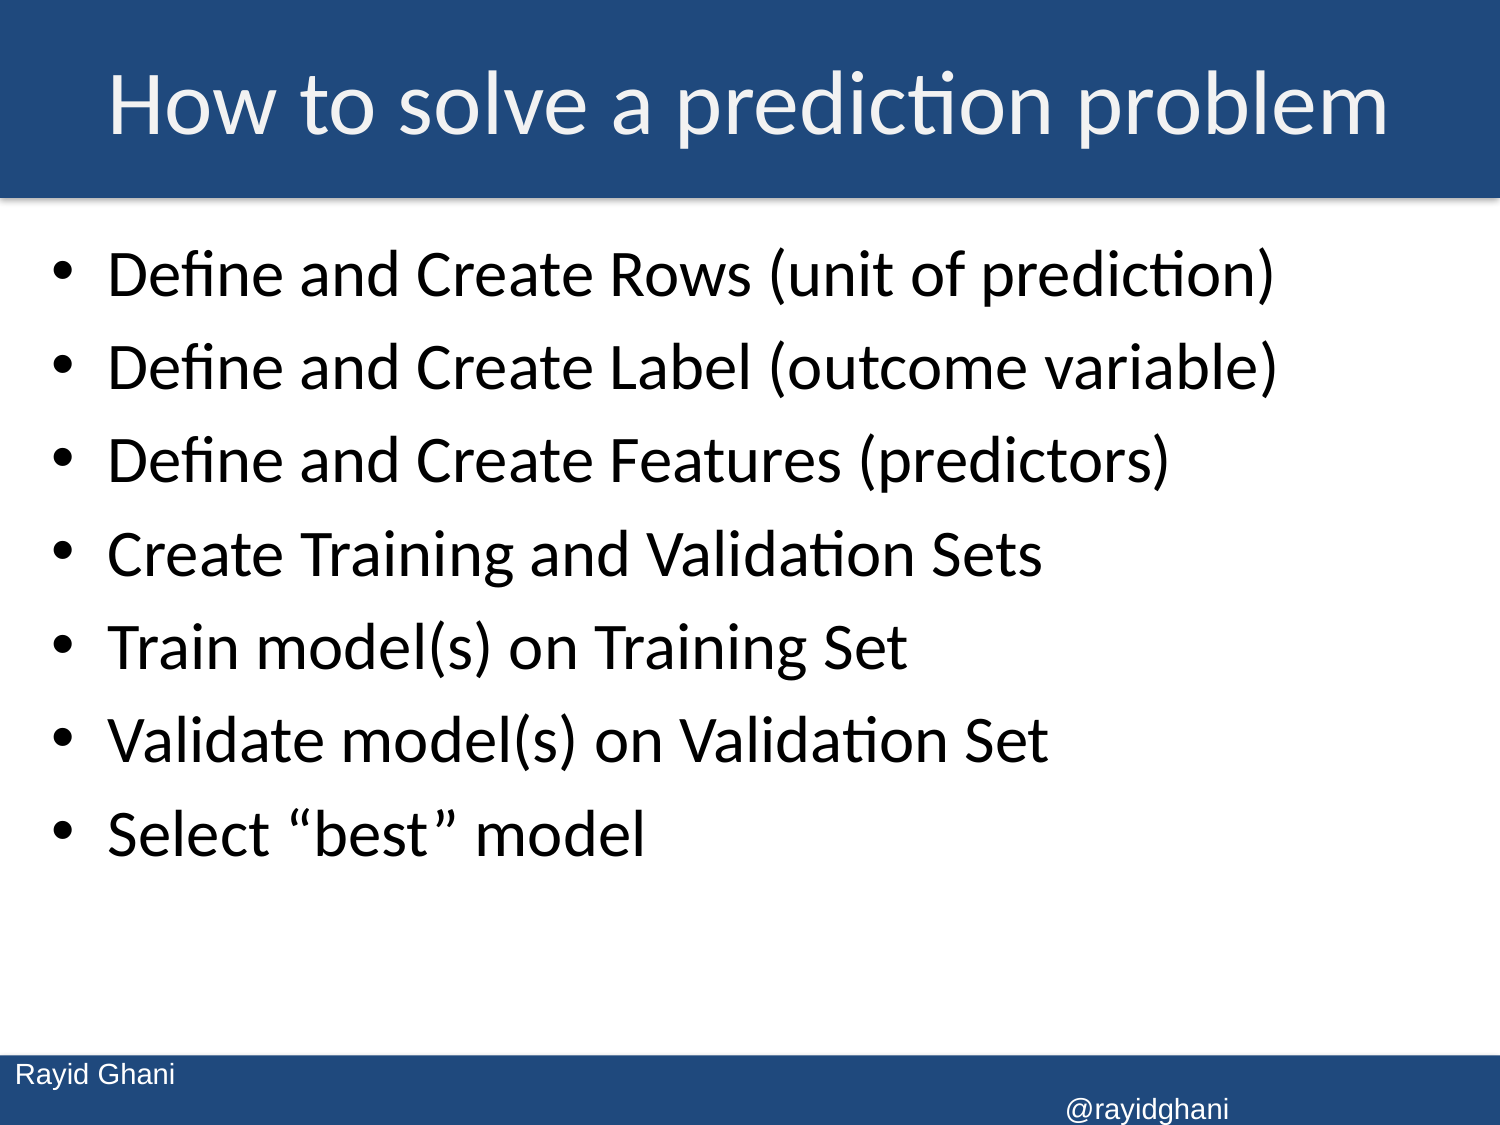

# How to solve a prediction problem
Define and Create Rows (unit of prediction)
Define and Create Label (outcome variable)
Define and Create Features (predictors)
Create Training and Validation Sets
Train model(s) on Training Set
Validate model(s) on Validation Set
Select “best” model